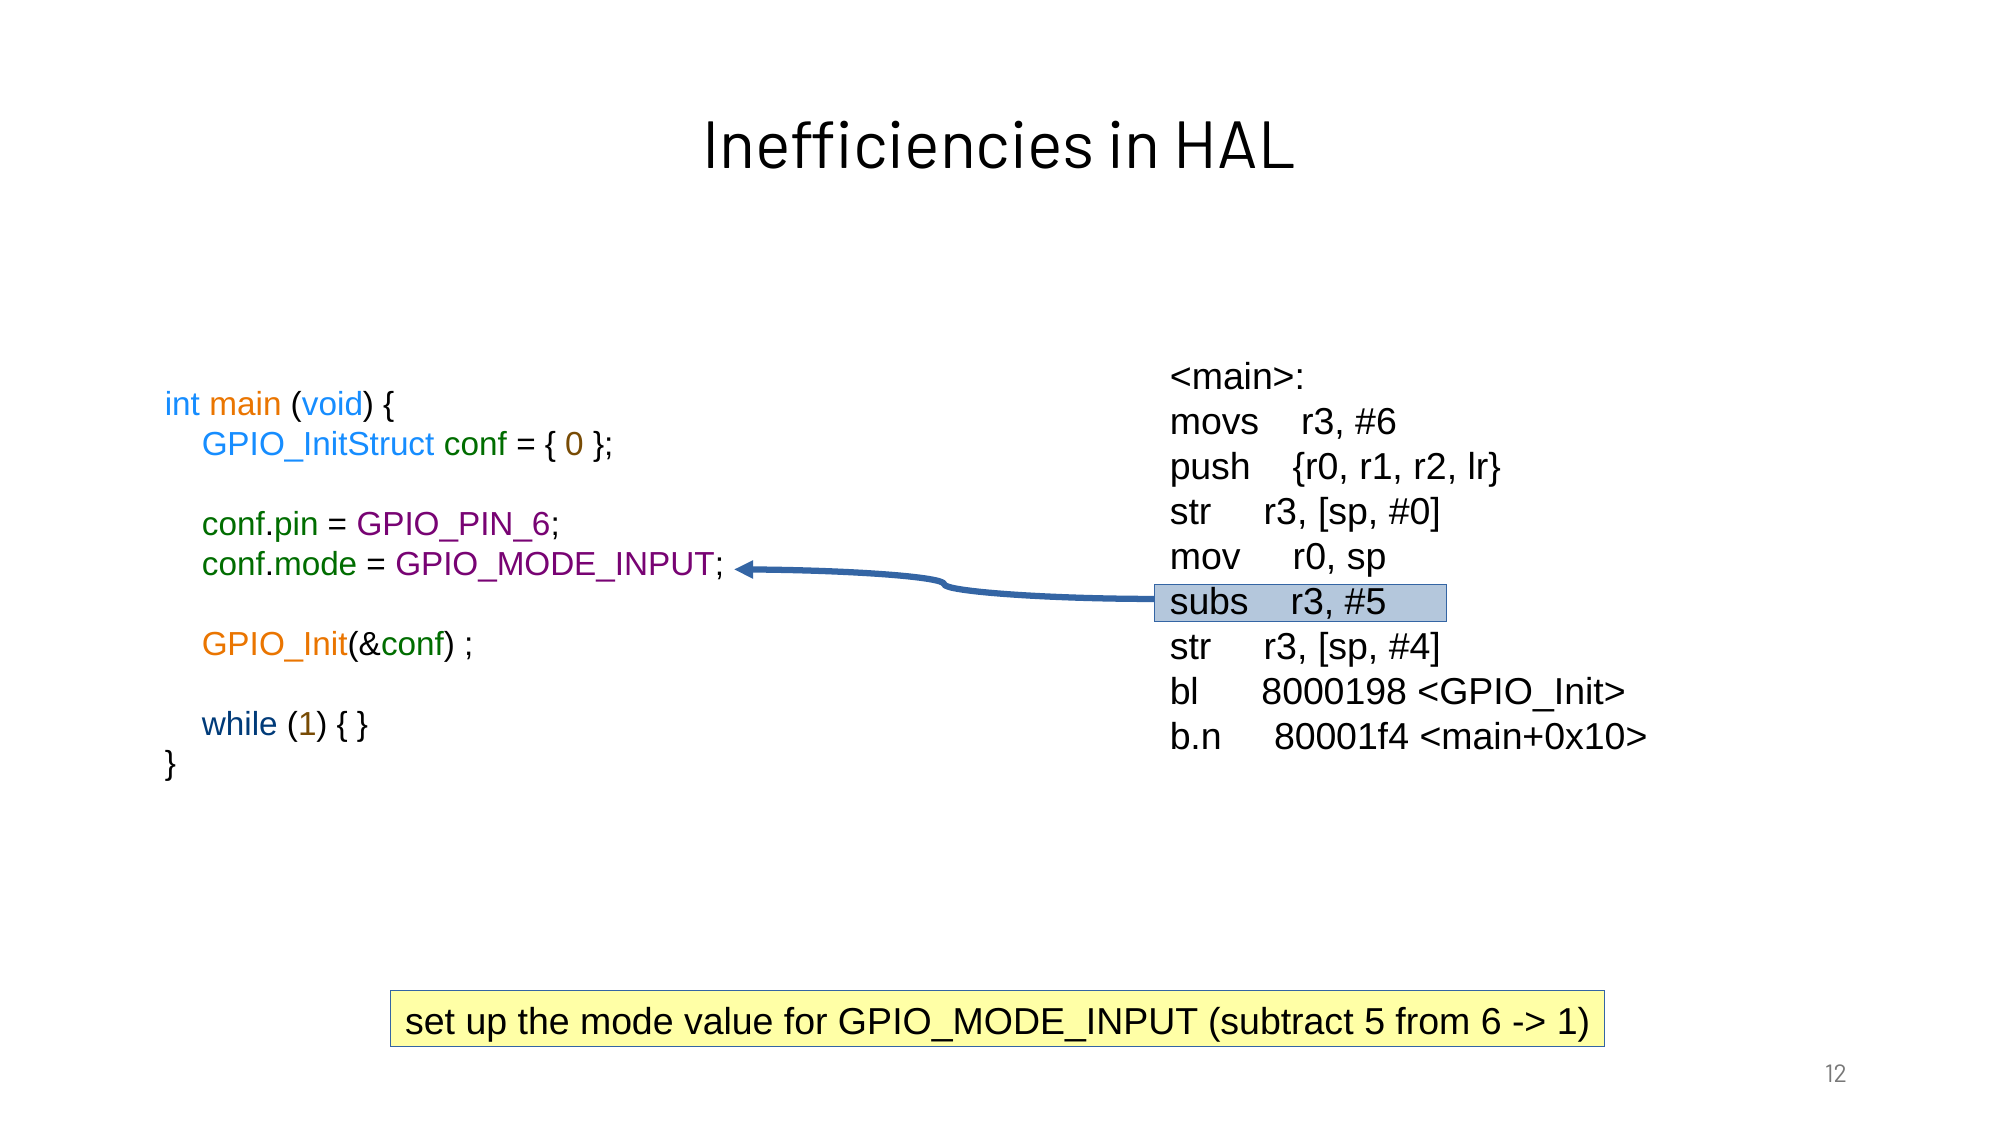

Inefficiencies in HAL
<main>:
movs    r3, #6
push    {r0, r1, r2, lr}
str     r3, [sp, #0]
mov     r0, sp
subs    r3, #5
str     r3, [sp, #4]
bl      8000198 <GPIO_Init>
b.n     80001f4 <main+0x10>
int main (void) {
    GPIO_InitStruct conf = { 0 };

    conf.pin = GPIO_PIN_6;
    conf.mode = GPIO_MODE_INPUT;

    GPIO_Init(&conf) ;

    while (1) { }
}

set up the mode value for GPIO_MODE_INPUT (subtract 5 from 6 -> 1)
12